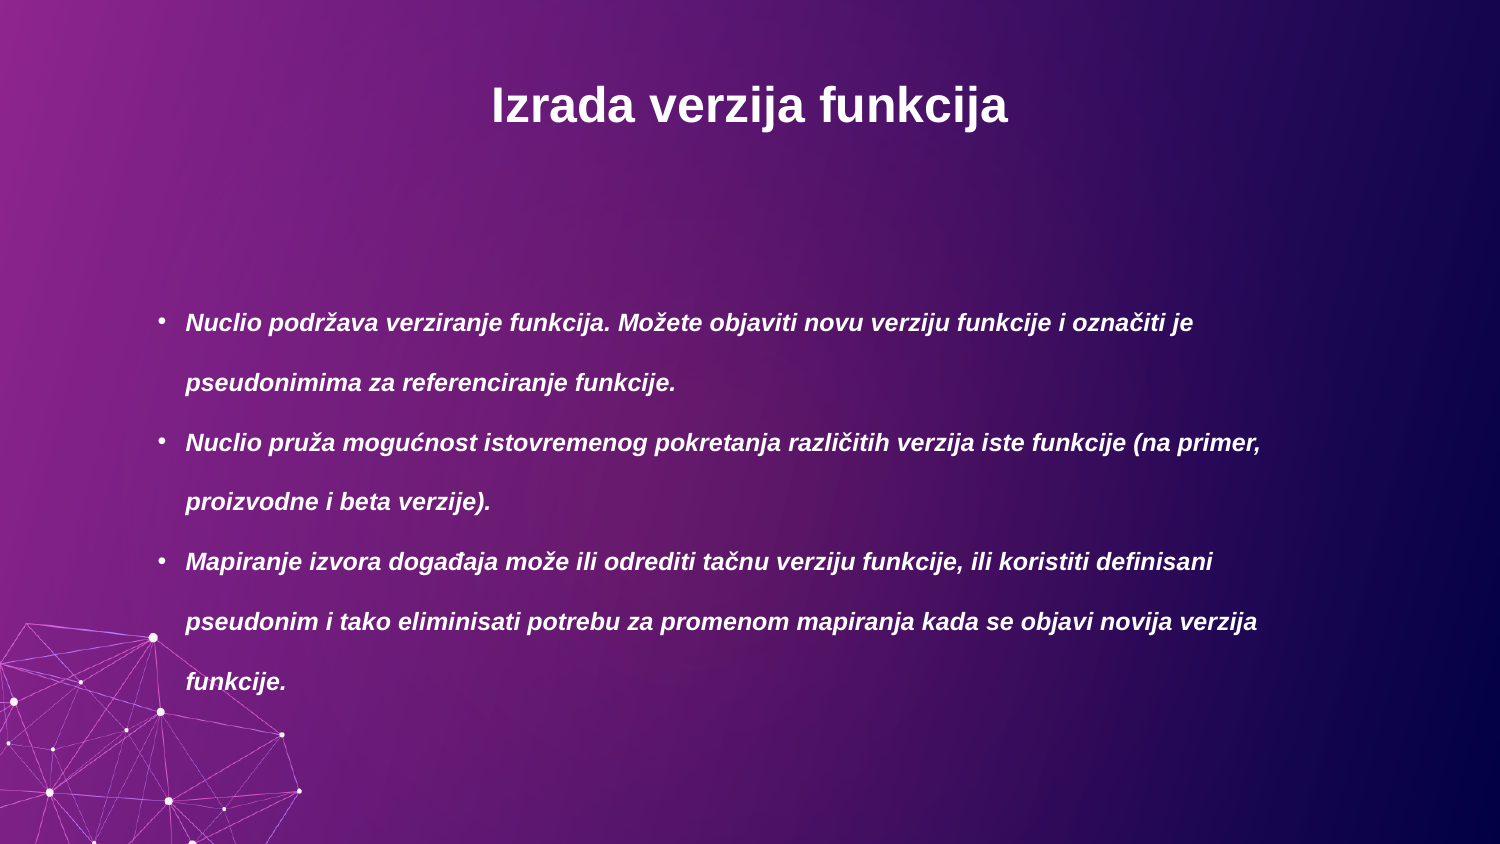

# Izrada verzija funkcija
Nuclio podržava verziranje funkcija. Možete objaviti novu verziju funkcije i označiti je pseudonimima za referenciranje funkcije.
Nuclio pruža mogućnost istovremenog pokretanja različitih verzija iste funkcije (na primer, proizvodne i beta verzije).
Mapiranje izvora događaja može ili odrediti tačnu verziju funkcije, ili koristiti definisani pseudonim i tako eliminisati potrebu za promenom mapiranja kada se objavi novija verzija funkcije.